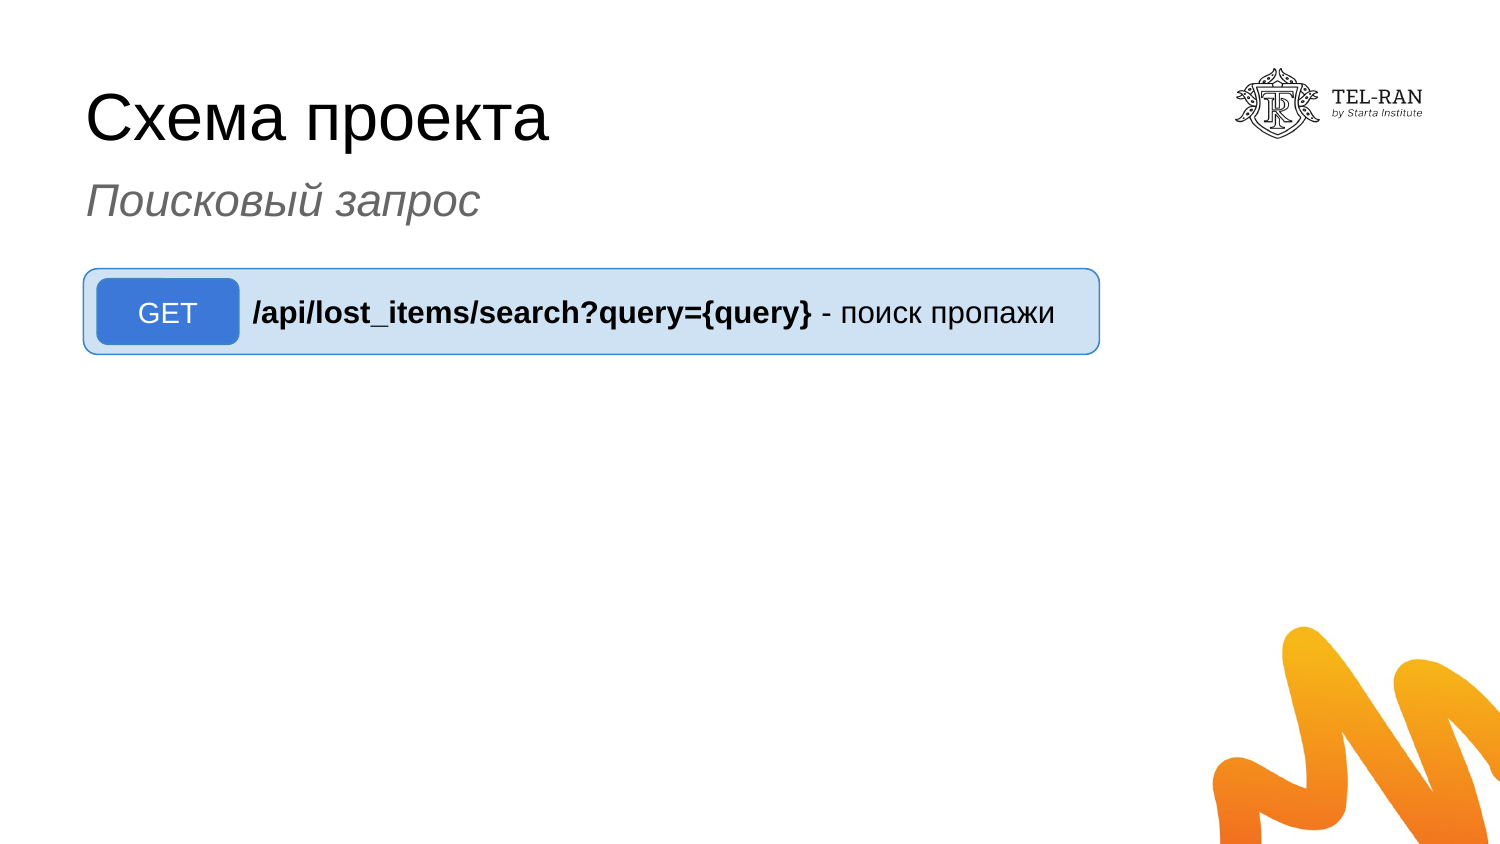

# Схема проекта
Поисковый запрос
/api/lost_items/search?query={query} - поиск пропажи
GET